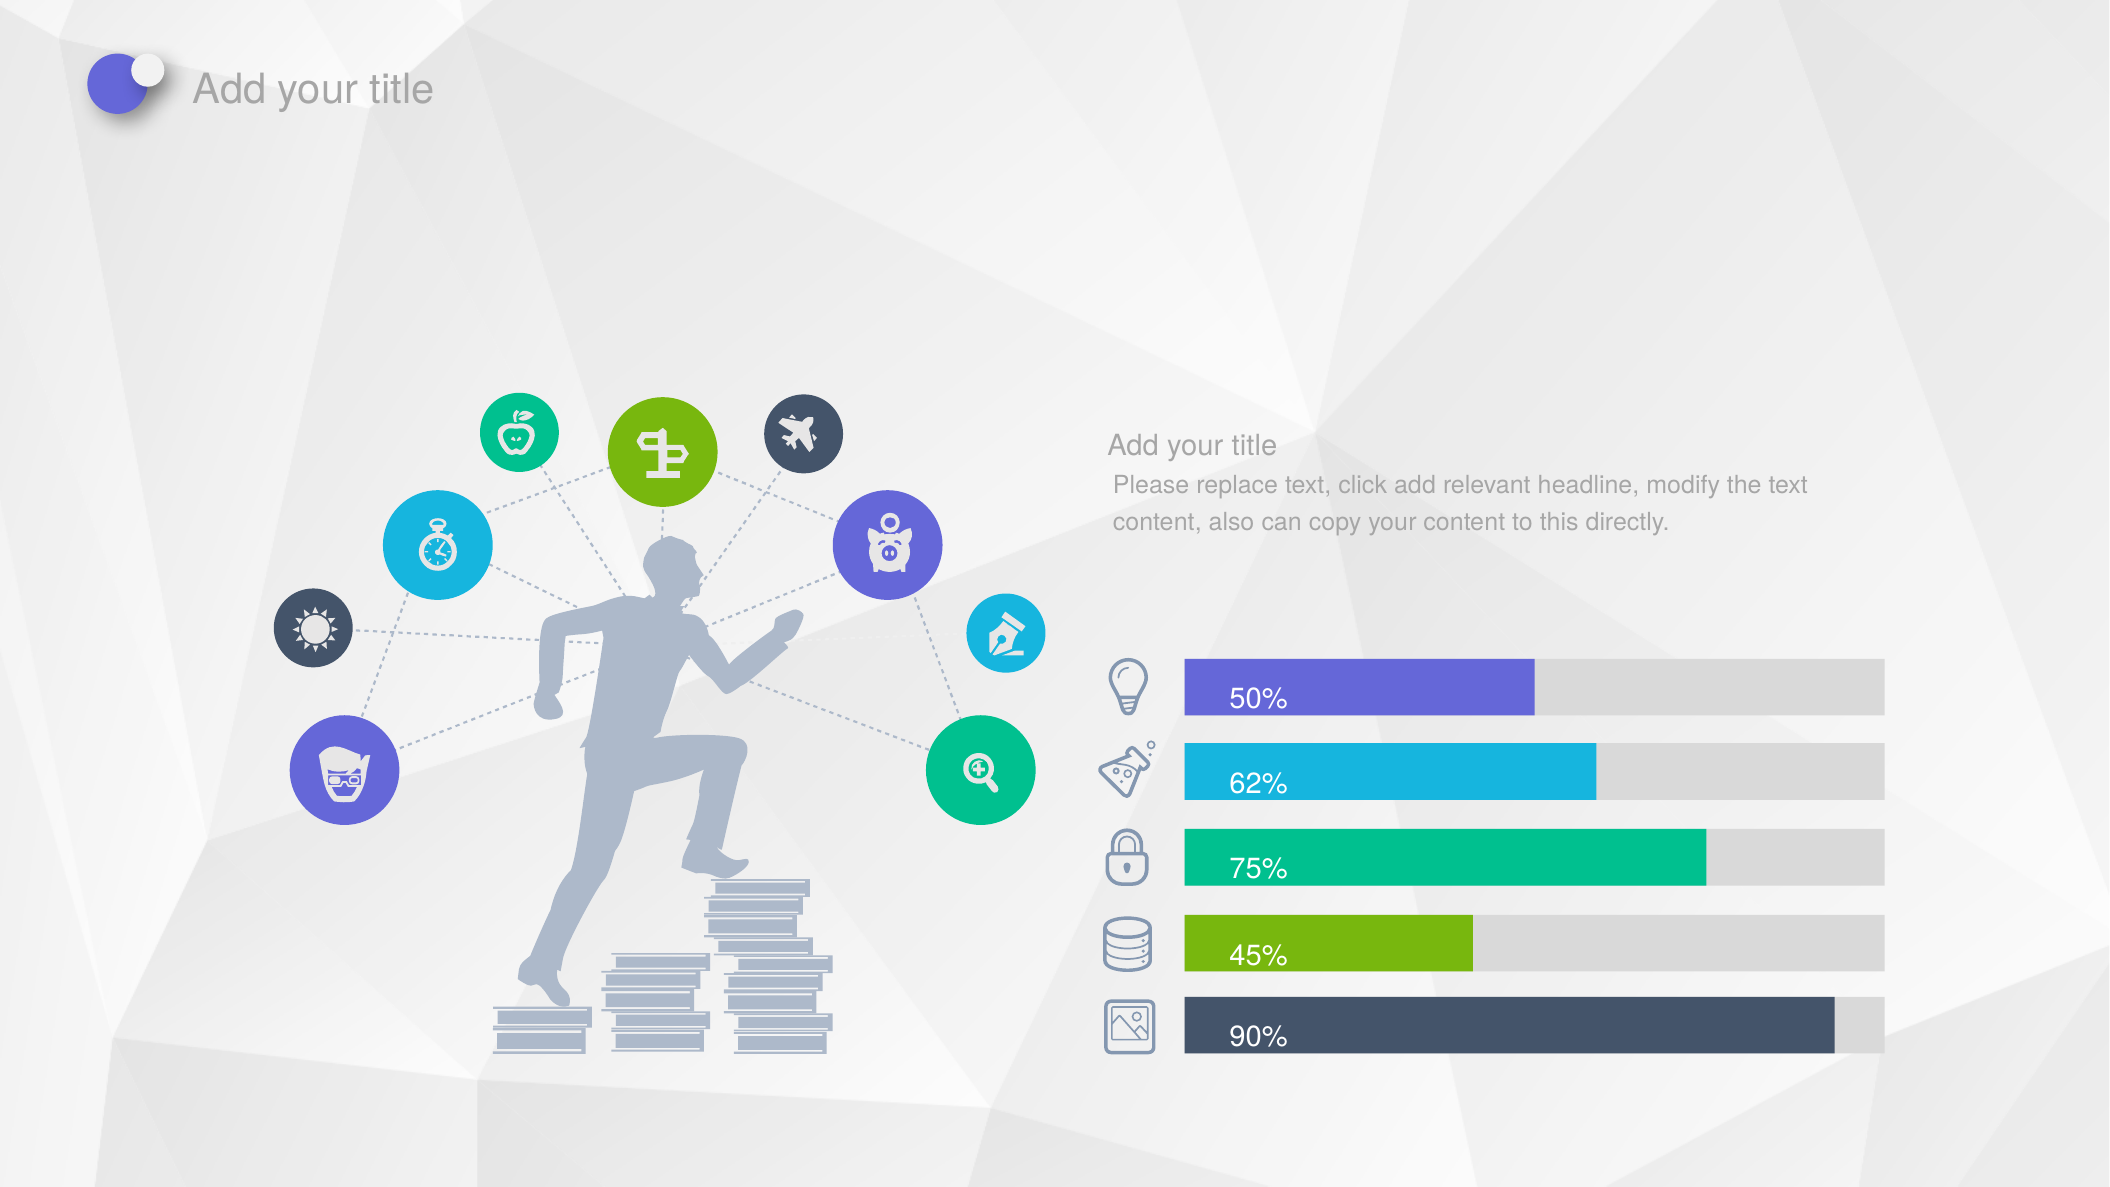

Add your title

Add your title
Please replace text, click add relevant headline, modify the text content, also can copy your content to this directly.

50%

62%

75%

45%

90%